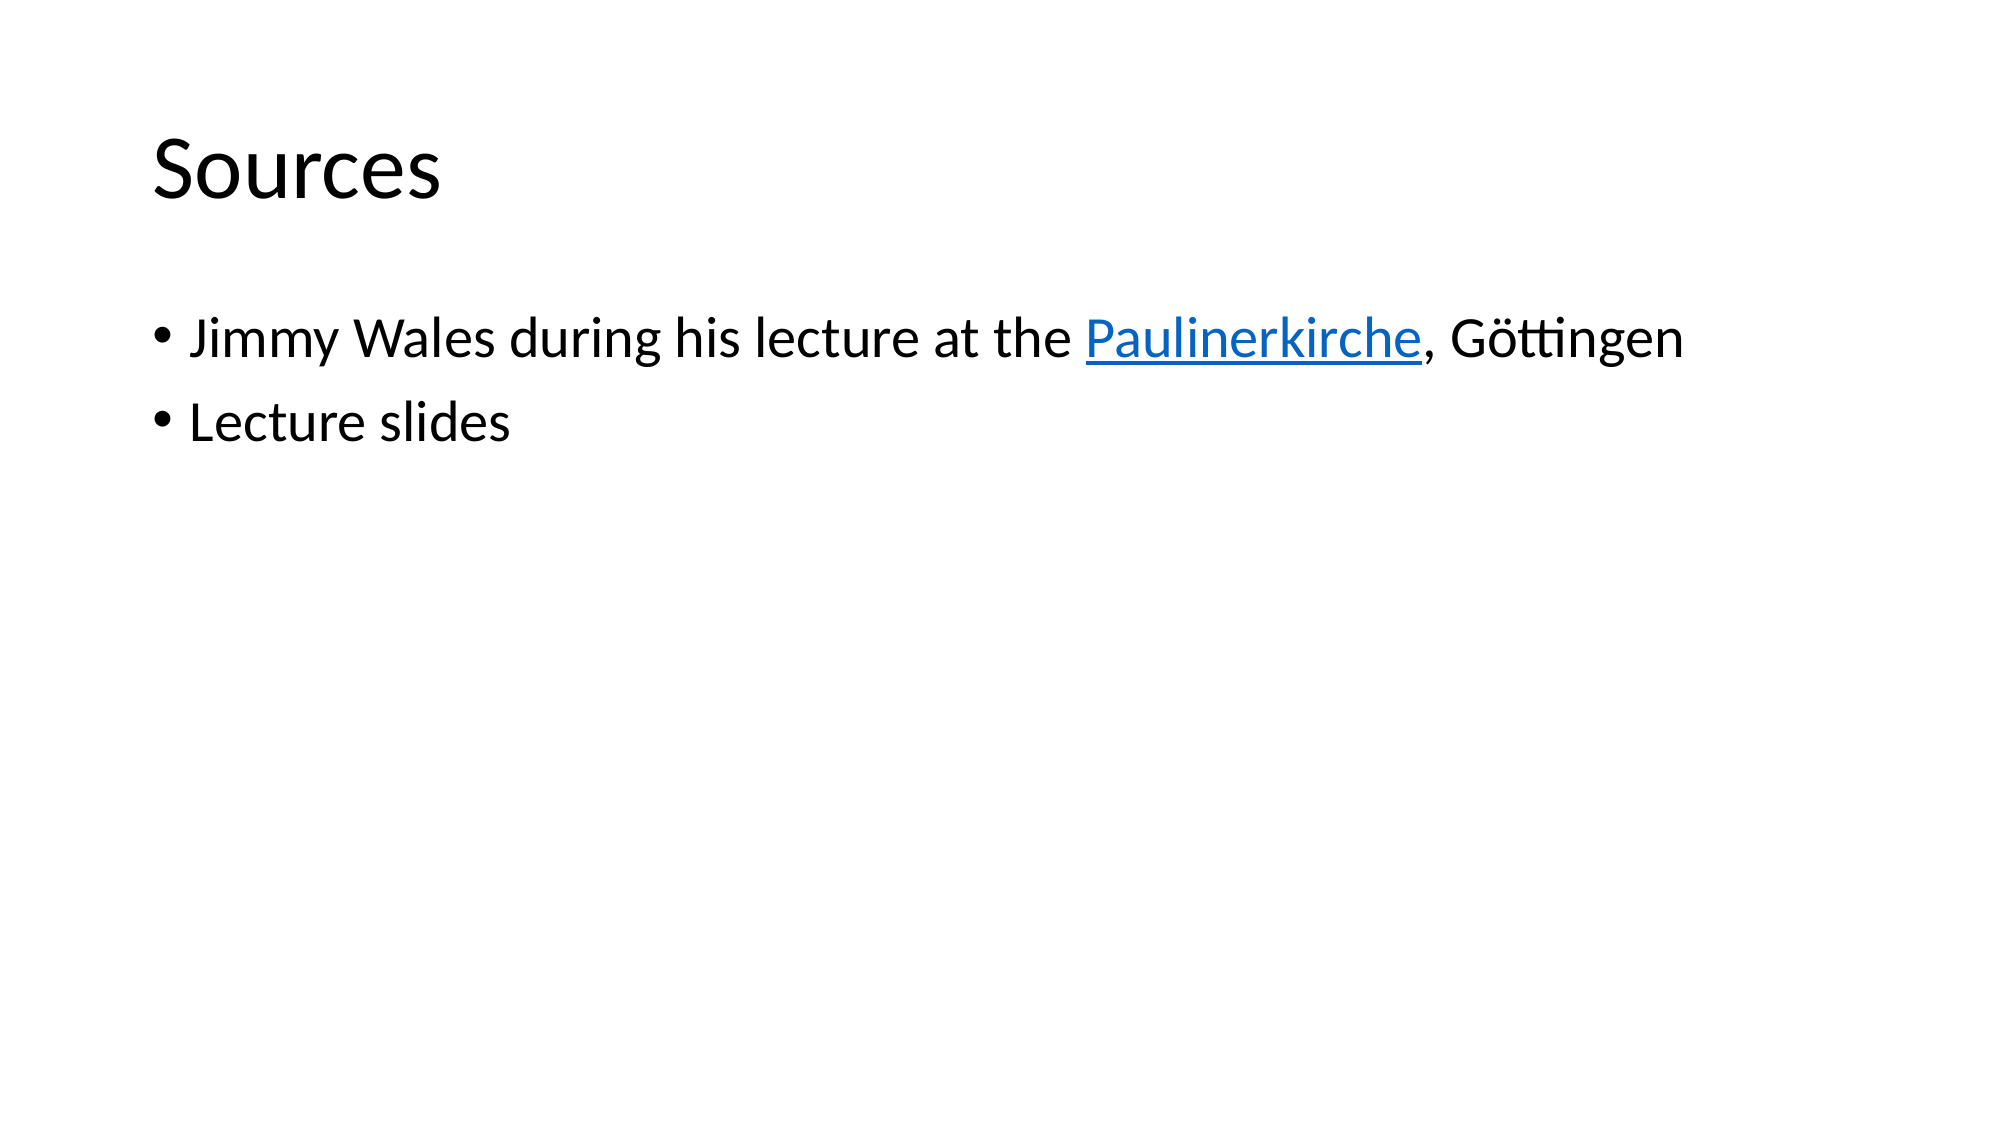

# Sources
Jimmy Wales during his lecture at the Paulinerkirche, Göttingen
Lecture slides